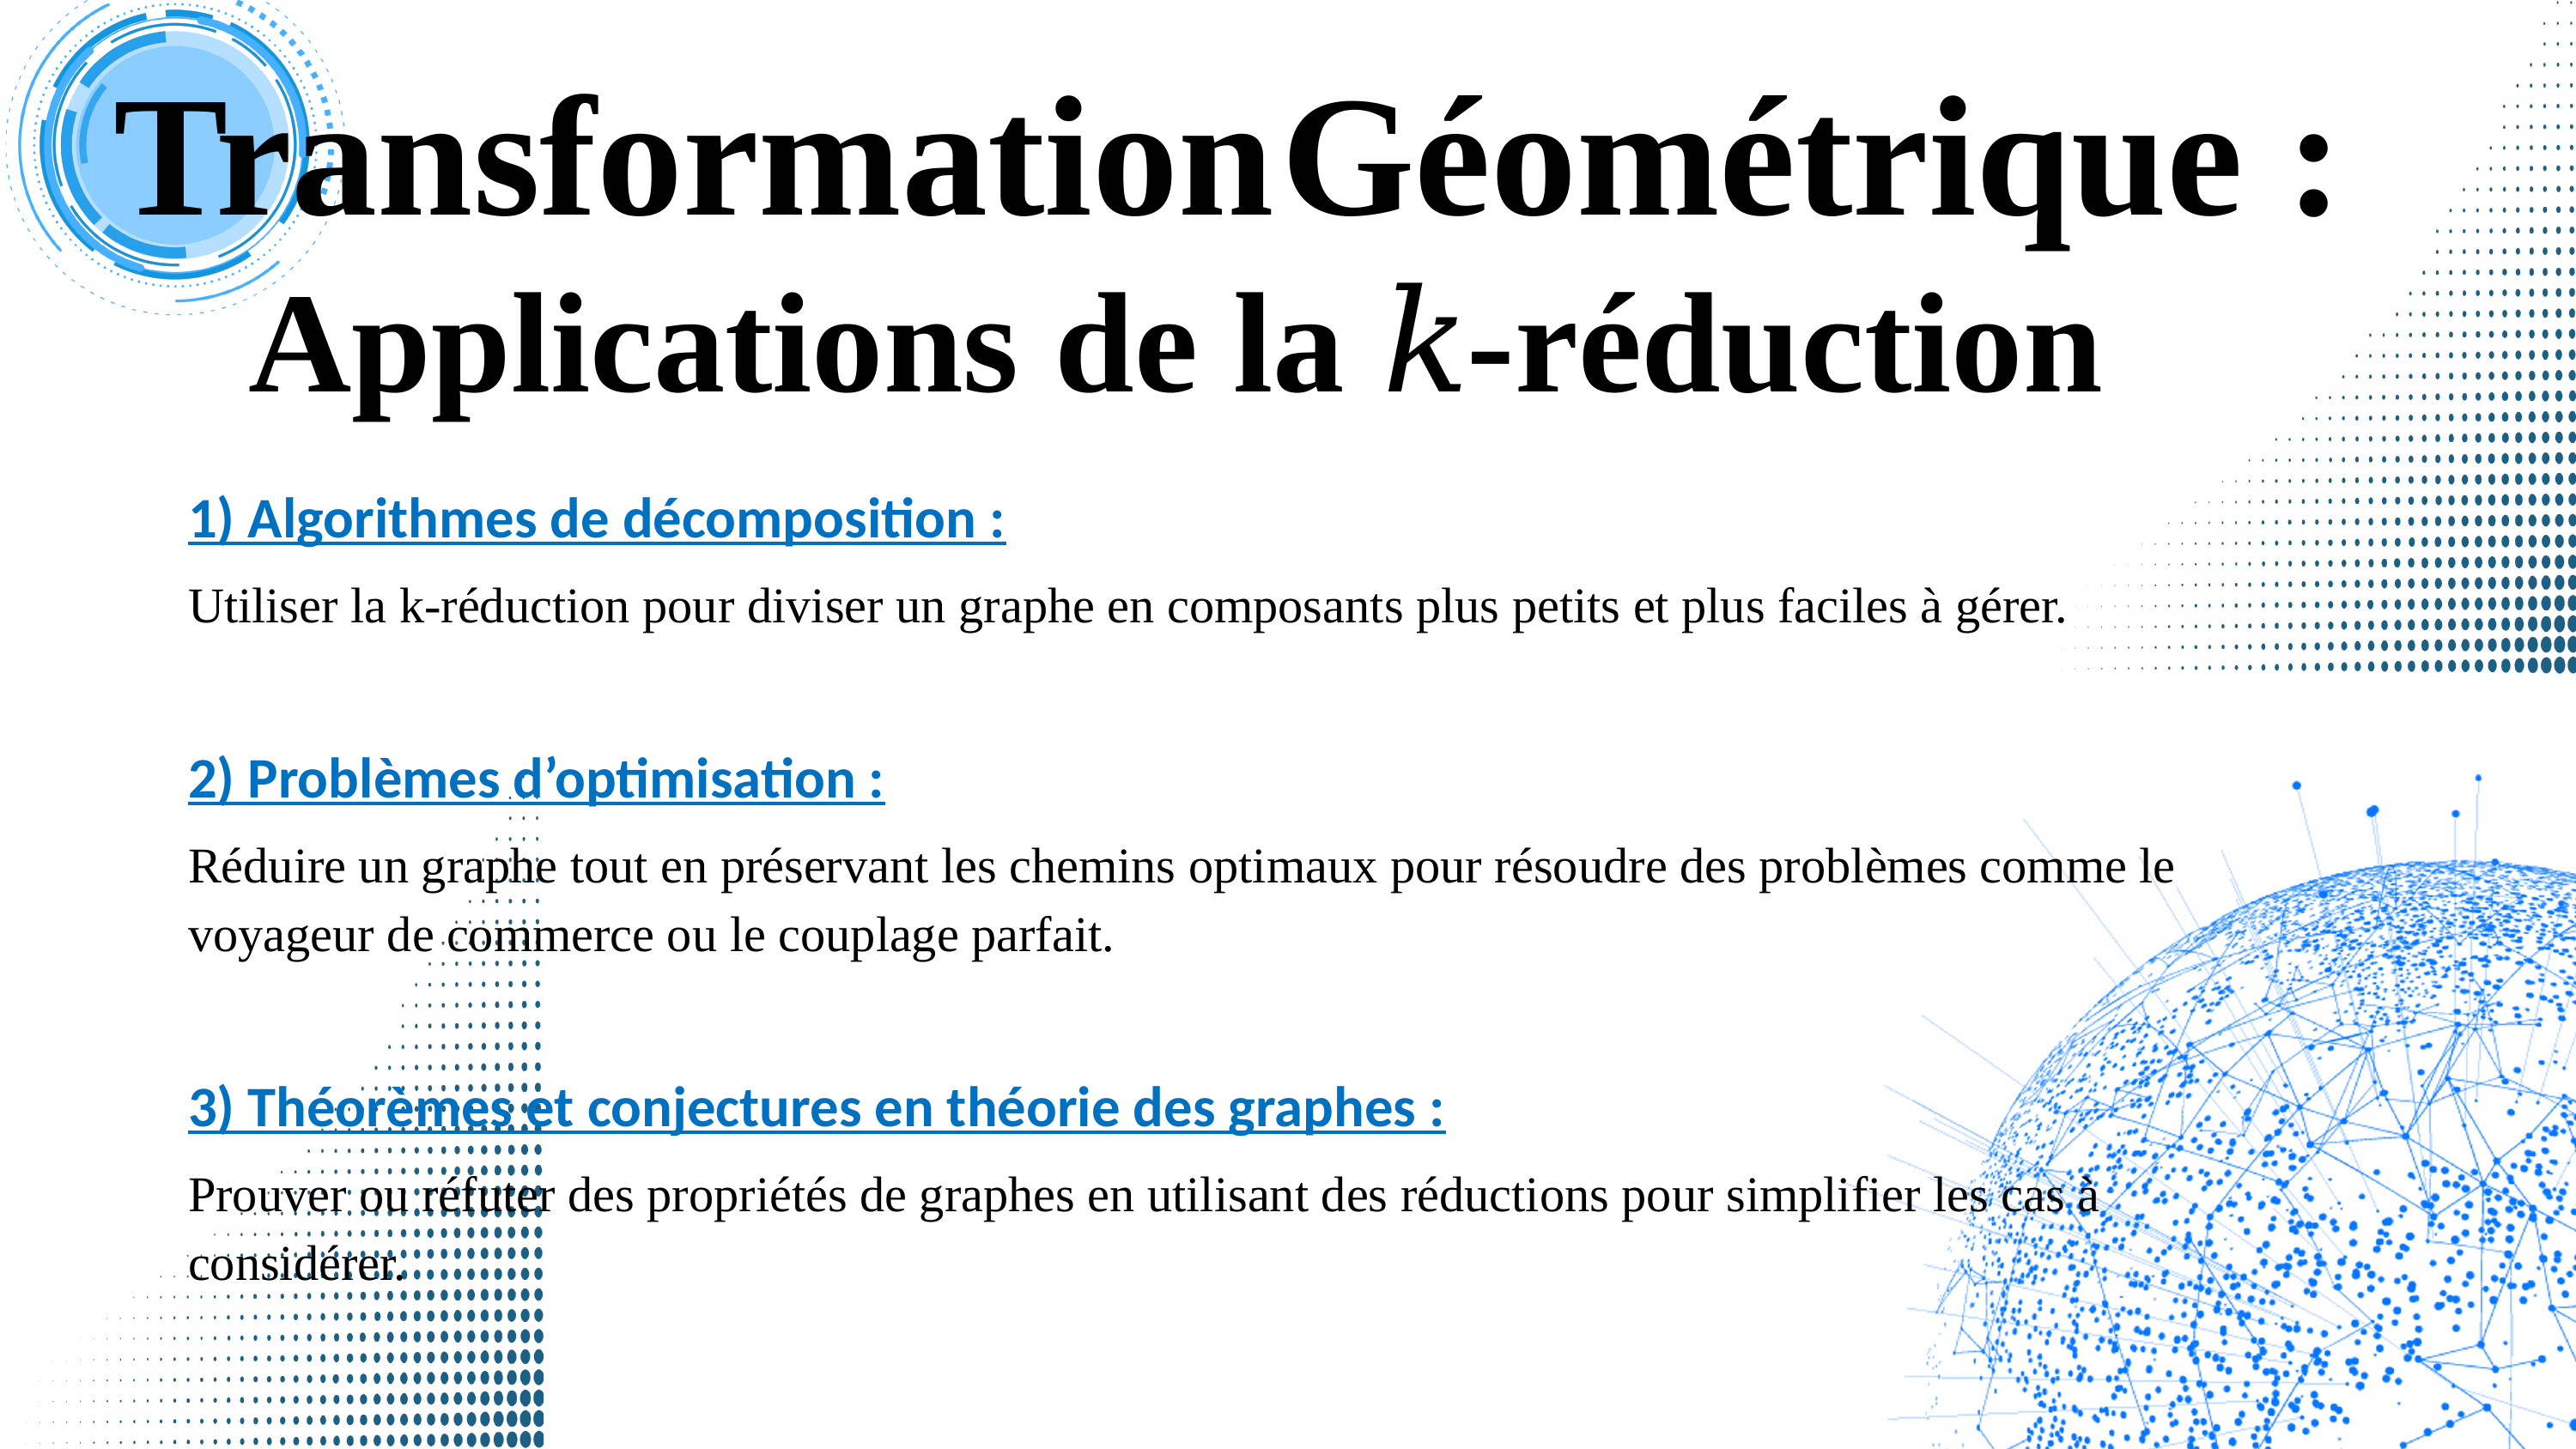

Transformation Géométrique :

Applications de la 𝑘-réduction
1) Algorithmes de décomposition :
Utiliser la k-réduction pour diviser un graphe en composants plus petits et plus faciles à gérer.

2) Problèmes d’optimisation :
Réduire un graphe tout en préservant les chemins optimaux pour résoudre des problèmes comme le voyageur de commerce ou le couplage parfait.

3) Théorèmes et conjectures en théorie des graphes :
Prouver ou réfuter des propriétés de graphes en utilisant des réductions pour simplifier les cas à considérer.